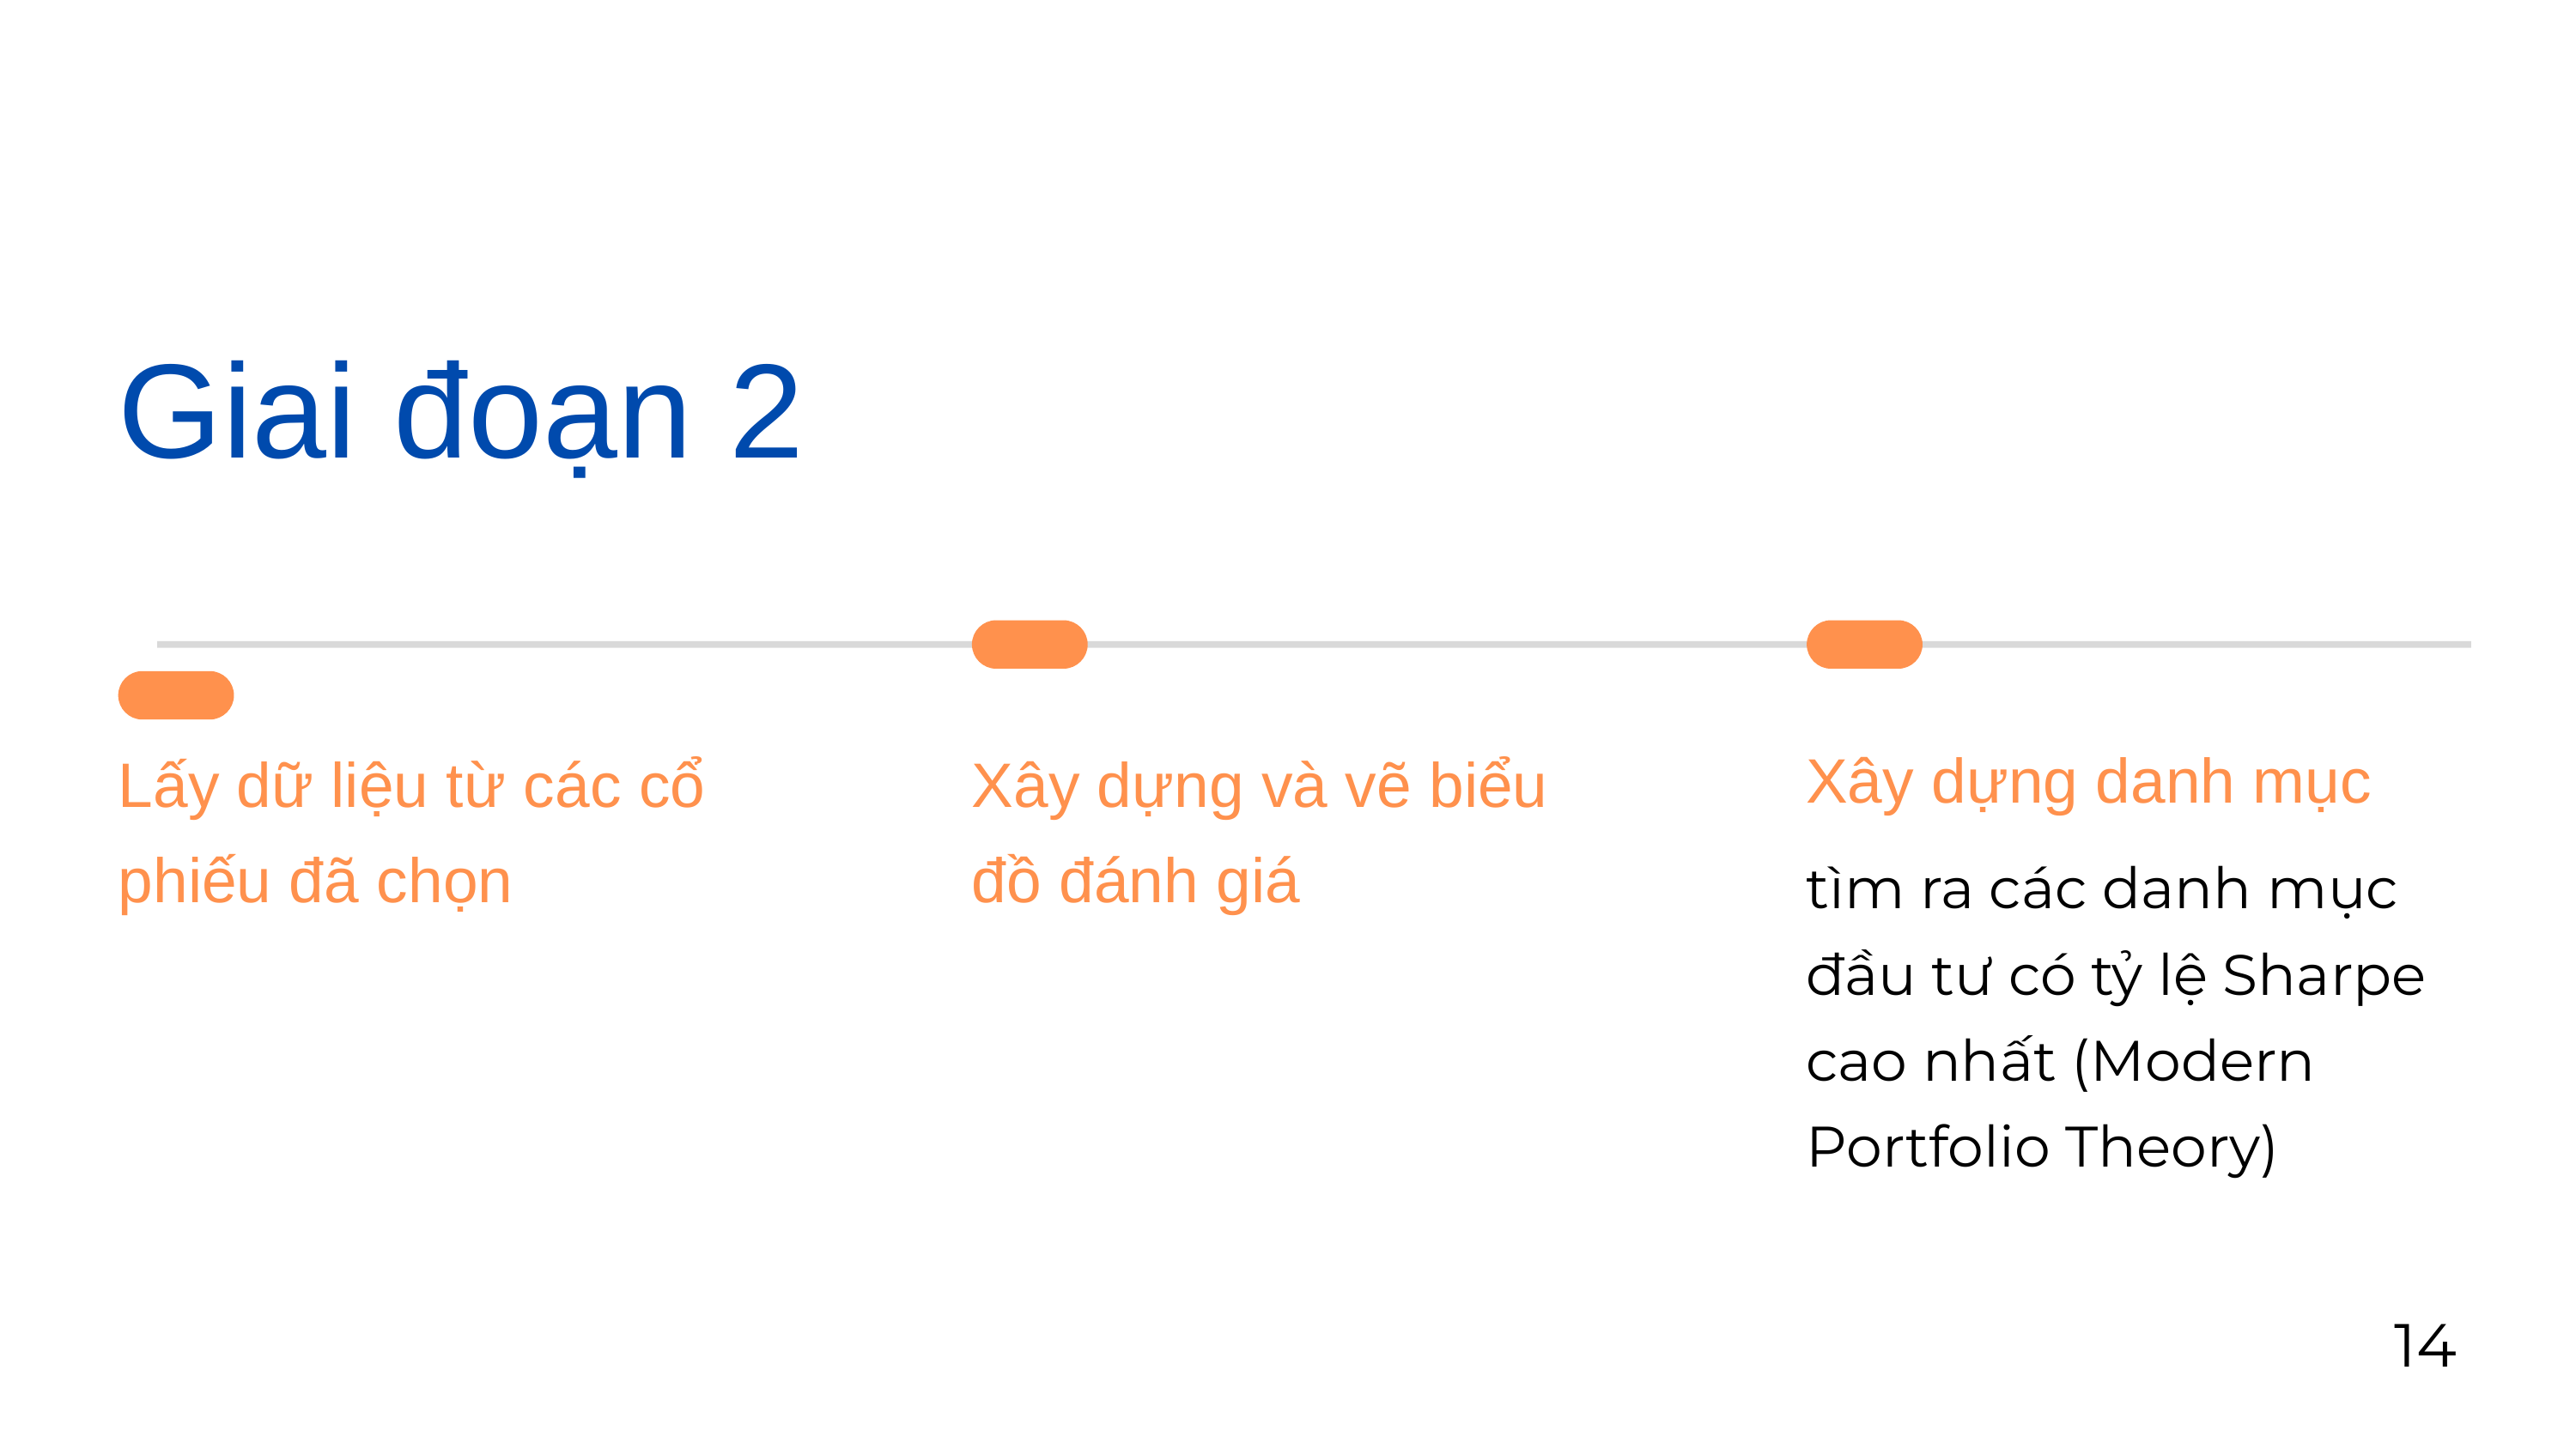

Giai đoạn 2

Lấy dữ liệu từ các cổ phiếu đã chọn
Xây dựng và vẽ biểu đồ đánh giá
Xây dựng danh mục
tìm ra các danh mục đầu tư có tỷ lệ Sharpe cao nhất (Modern Portfolio Theory)
14